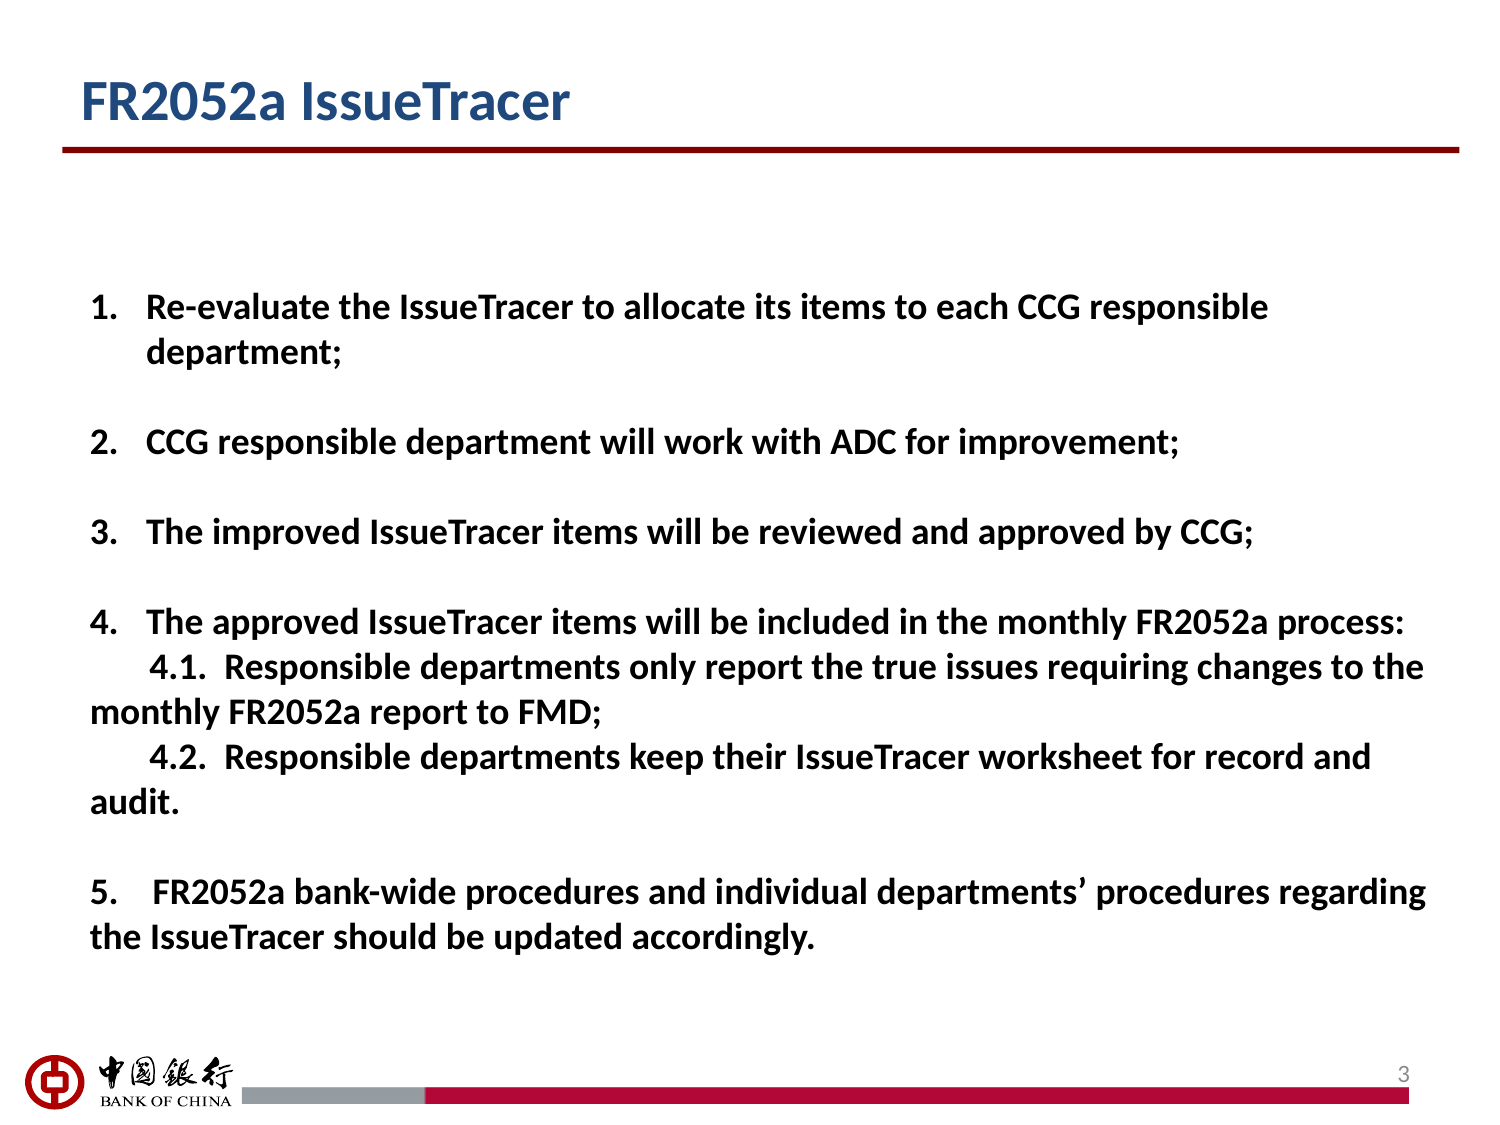

# FR2052a IssueTracer
Re-evaluate the IssueTracer to allocate its items to each CCG responsible department;

CCG responsible department will work with ADC for improvement;

The improved IssueTracer items will be reviewed and approved by CCG;

The approved IssueTracer items will be included in the monthly FR2052a process:
       4.1.  Responsible departments only report the true issues requiring changes to the 	monthly FR2052a report to FMD;
       4.2.  Responsible departments keep their IssueTracer worksheet for record and 	audit.

5.    FR2052a bank-wide procedures and individual departments’ procedures regarding 	the IssueTracer should be updated accordingly.
3